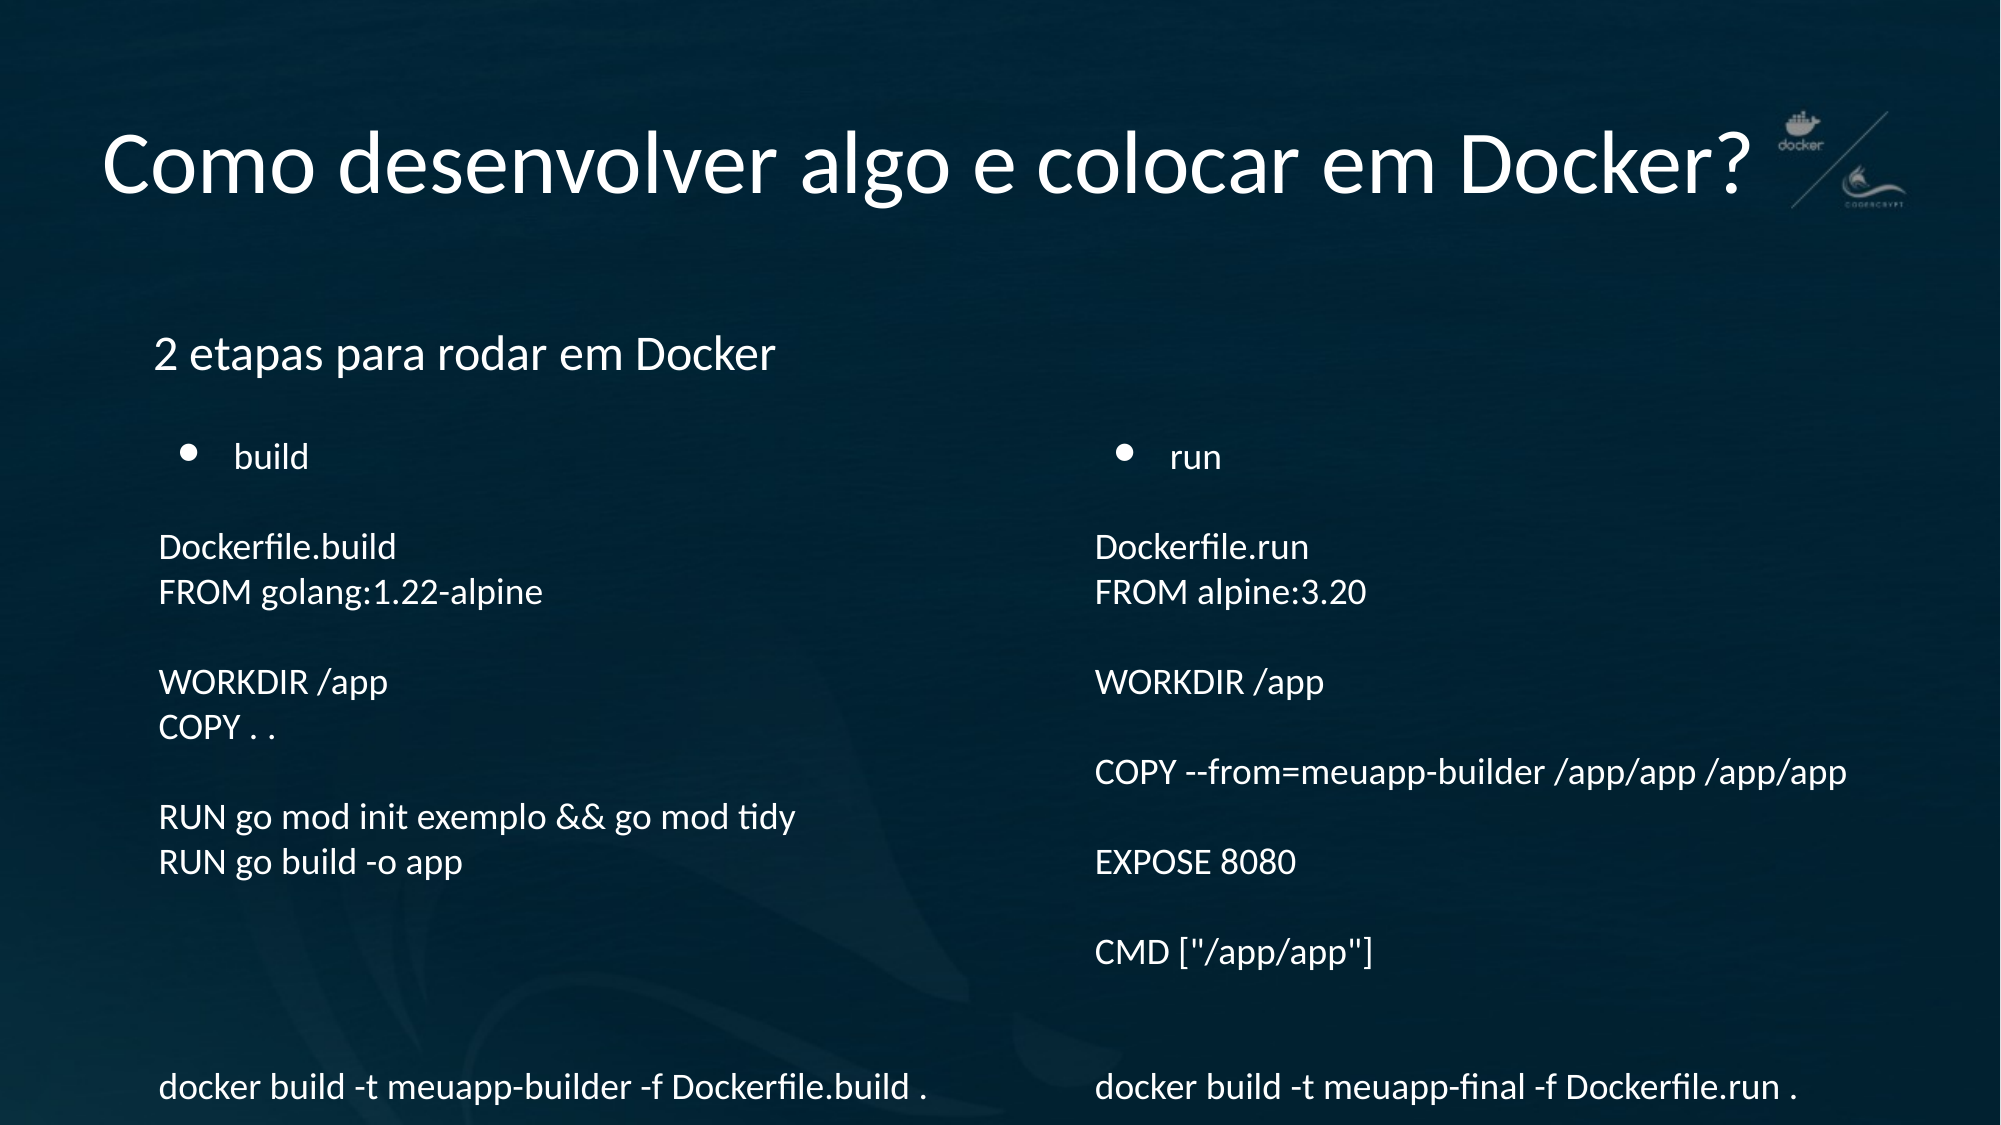

# Como desenvolver algo e colocar em Docker?
2 etapas para rodar em Docker
build

Dockerfile.build
FROM golang:1.22-alpine

WORKDIR /app
COPY . .

RUN go mod init exemplo && go mod tidy
RUN go build -o app

docker build -t meuapp-builder -f Dockerfile.build .

run

Dockerfile.run
FROM alpine:3.20

WORKDIR /app

COPY --from=meuapp-builder /app/app /app/app

EXPOSE 8080

CMD ["/app/app"]

docker build -t meuapp-final -f Dockerfile.run .